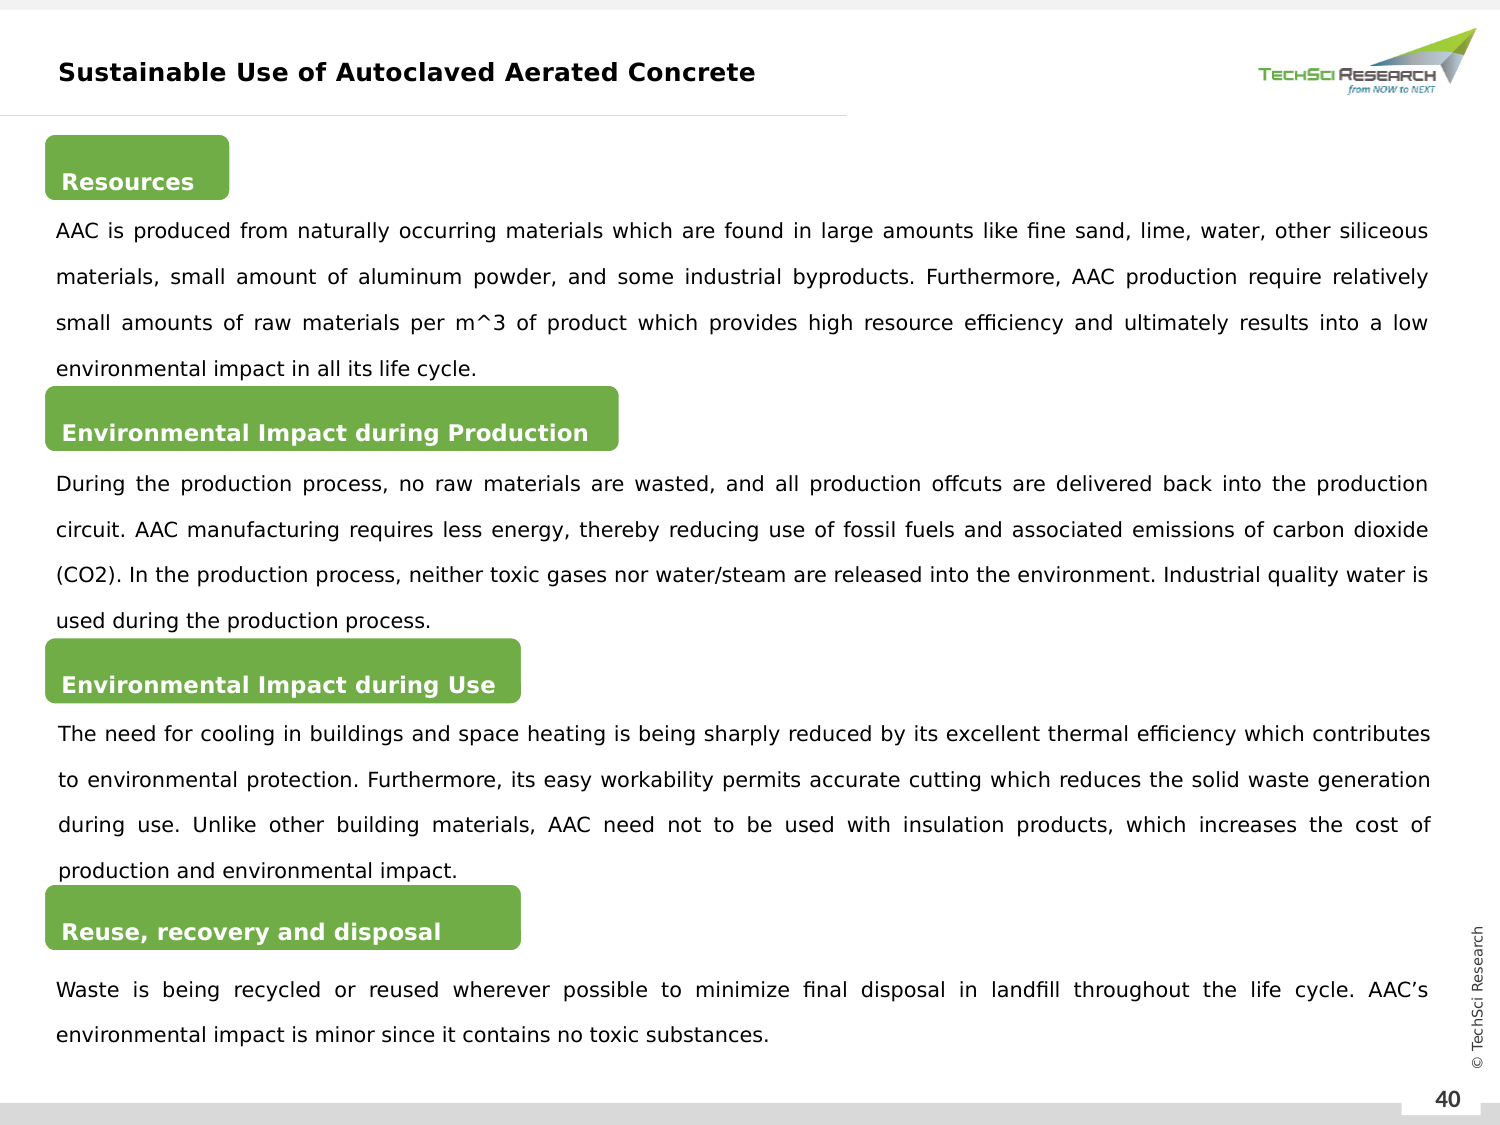

Sustainable Use of Autoclaved Aerated Concrete
Resources
AAC is produced from naturally occurring materials which are found in large amounts like fine sand, lime, water, other siliceous materials, small amount of aluminum powder, and some industrial byproducts. Furthermore, AAC production require relatively small amounts of raw materials per m^3 of product which provides high resource efficiency and ultimately results into a low environmental impact in all its life cycle.
Environmental Impact during Production
During the production process, no raw materials are wasted, and all production offcuts are delivered back into the production circuit. AAC manufacturing requires less energy, thereby reducing use of fossil fuels and associated emissions of carbon dioxide (CO2). In the production process, neither toxic gases nor water/steam are released into the environment. Industrial quality water is used during the production process.
Environmental Impact during Use
The need for cooling in buildings and space heating is being sharply reduced by its excellent thermal efficiency which contributes to environmental protection. Furthermore, its easy workability permits accurate cutting which reduces the solid waste generation during use. Unlike other building materials, AAC need not to be used with insulation products, which increases the cost of production and environmental impact.
Reuse, recovery and disposal
Waste is being recycled or reused wherever possible to minimize final disposal in landfill throughout the life cycle. AAC’s environmental impact is minor since it contains no toxic substances.